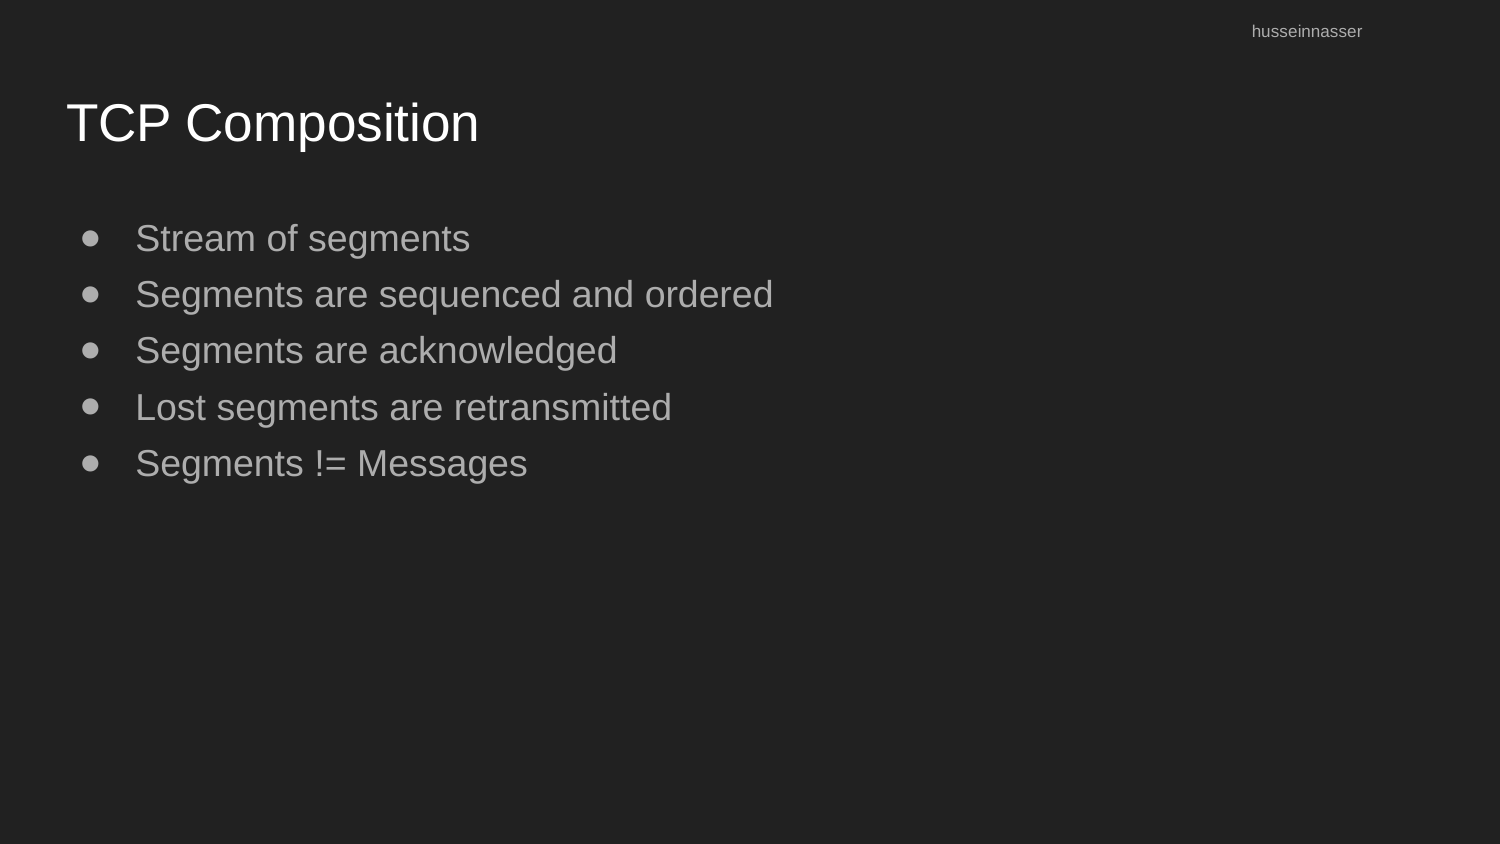

husseinnasser
# TCP Composition
Stream of segments
Segments are sequenced and ordered
Segments are acknowledged
Lost segments are retransmitted
Segments != Messages